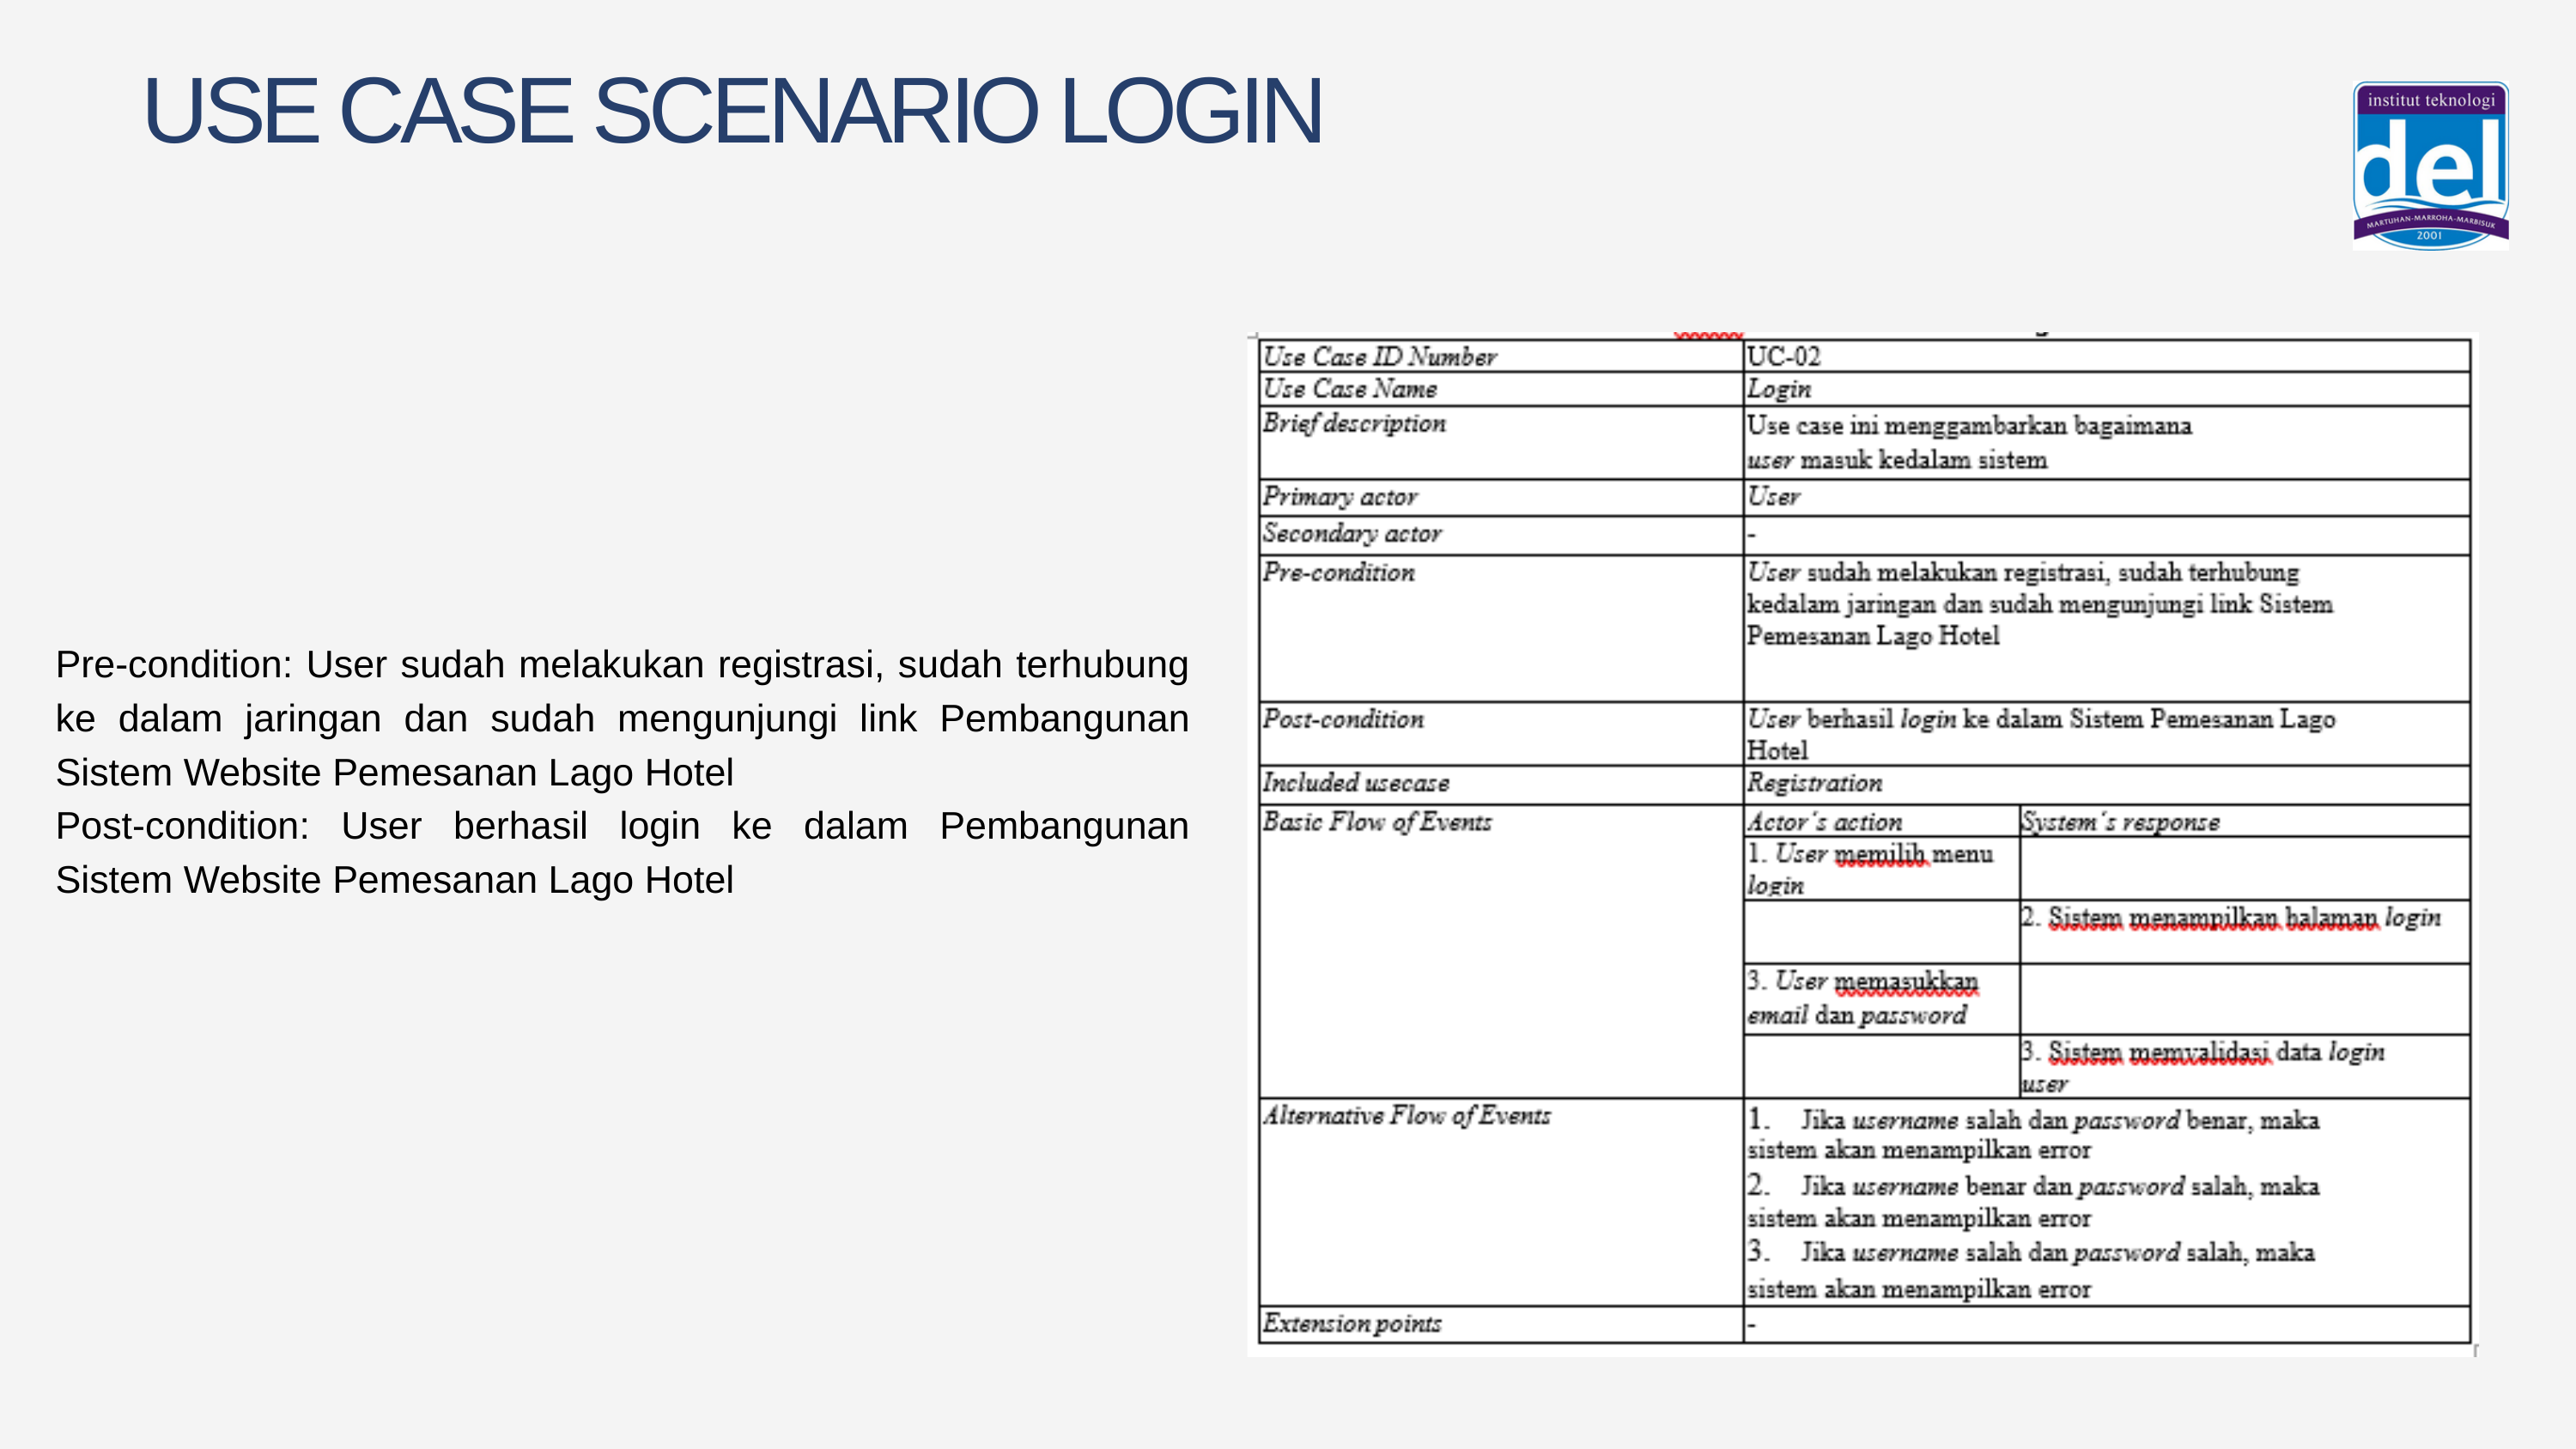

USE CASE SCENARIO LOGIN

Pre-condition: User sudah melakukan registrasi, sudah terhubung ke dalam jaringan dan sudah mengunjungi link Pembangunan Sistem Website Pemesanan Lago Hotel
Post-condition: User berhasil login ke dalam Pembangunan Sistem Website Pemesanan Lago Hotel